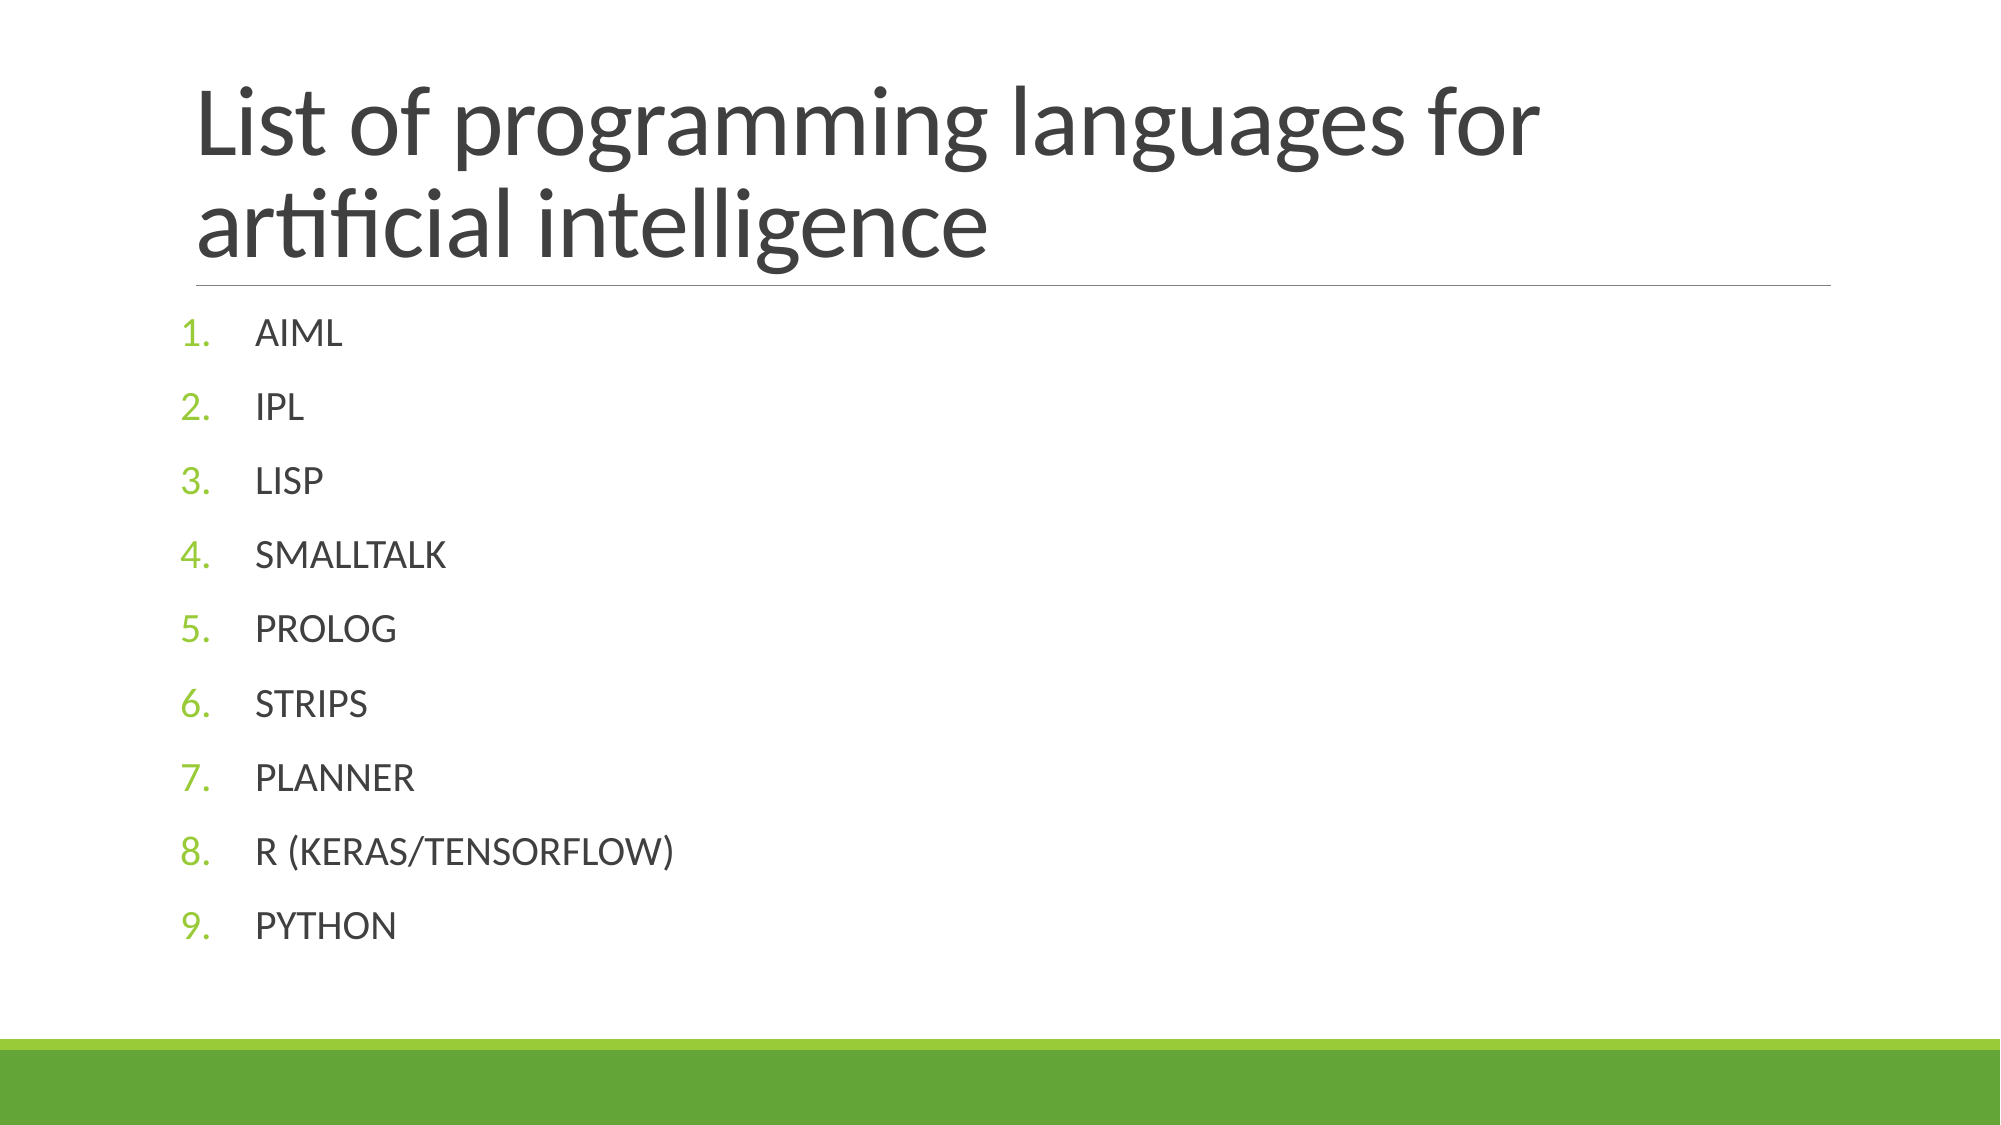

# List of programming languages for artificial intelligence
AIML
IPL
LISP
SMALLTALK
PROLOG
STRIPS
PLANNER
R (KERAS/TENSORFLOW)
PYTHON